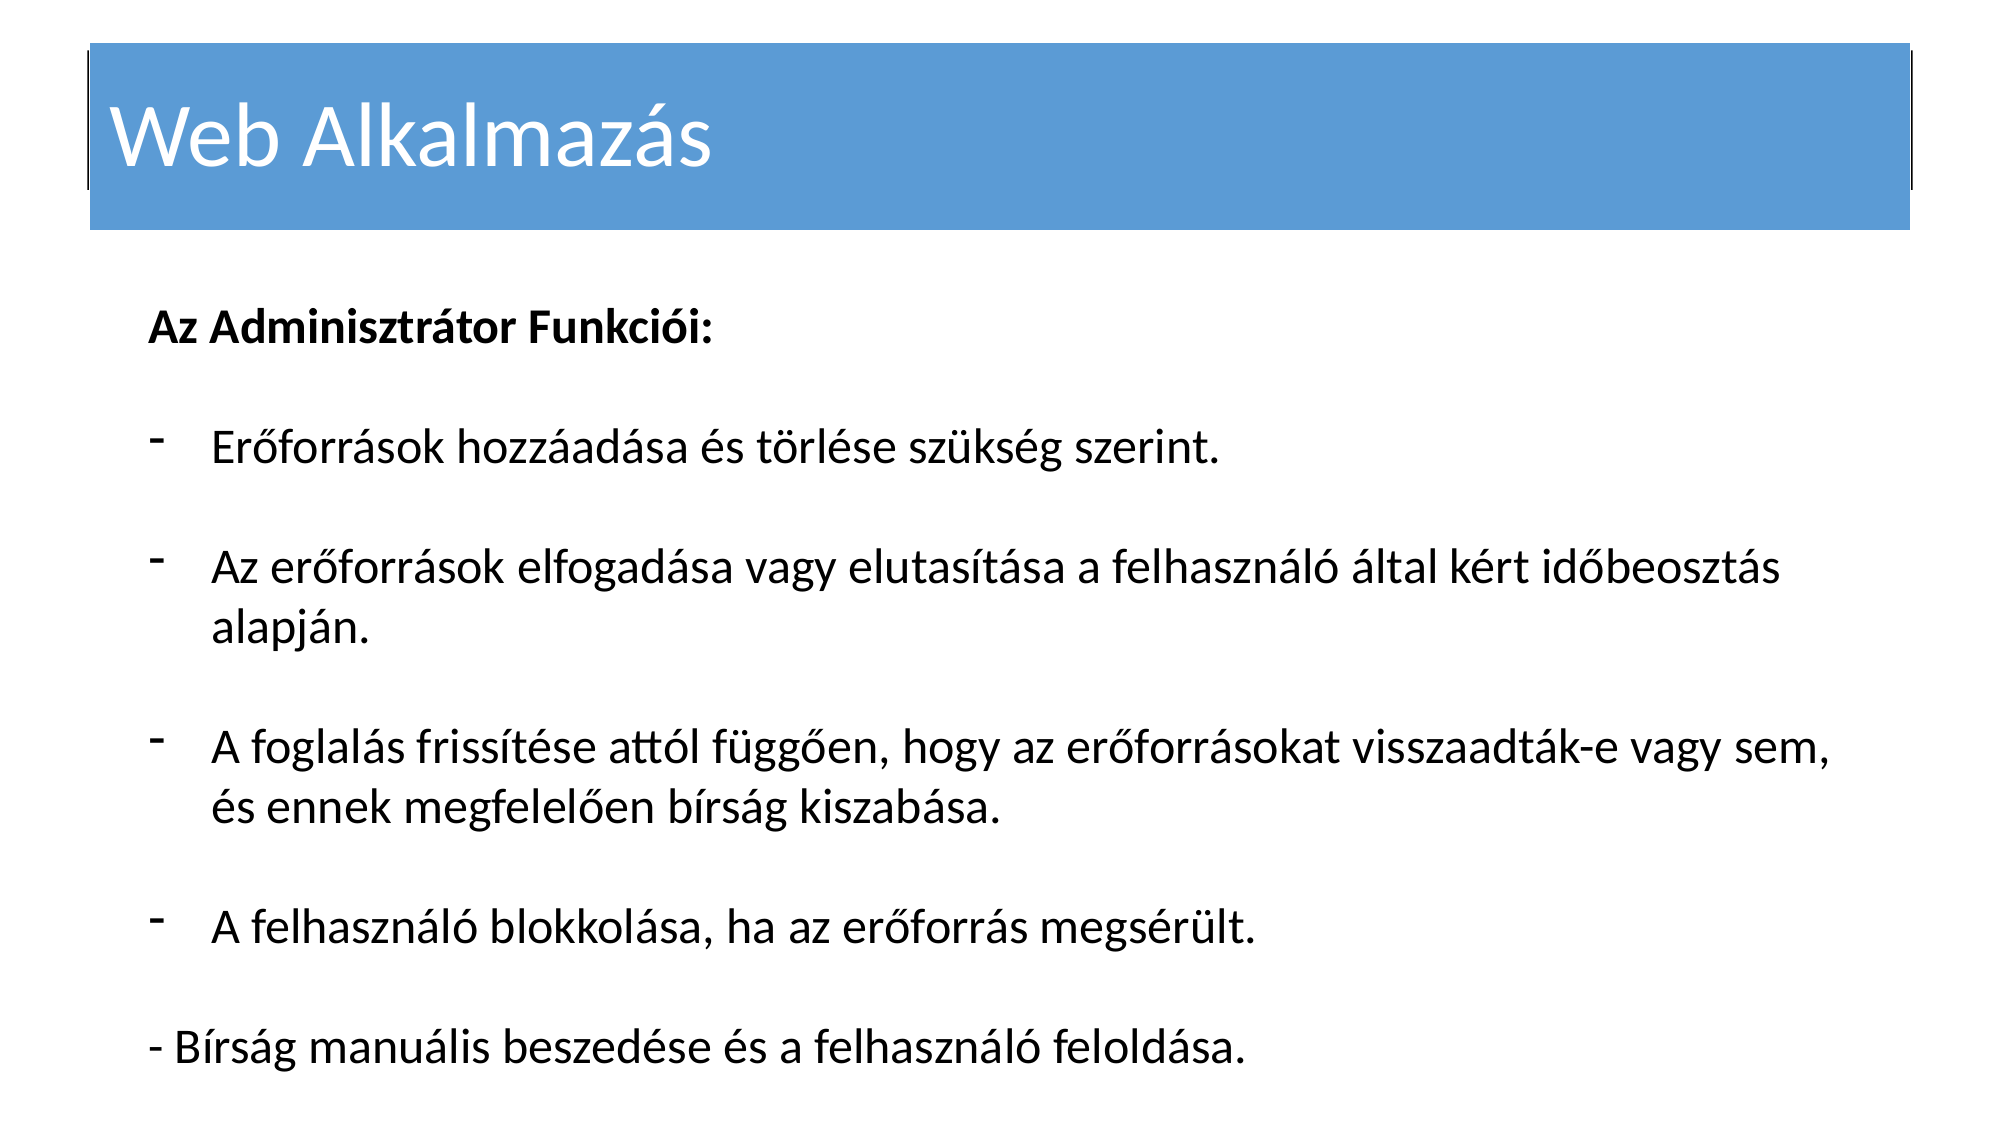

Web Alkalmazás
WEB APPLICATION
Az Adminisztrátor Funkciói:

Erőforrások hozzáadása és törlése szükség szerint.

Az erőforrások elfogadása vagy elutasítása a felhasználó által kért időbeosztás alapján.

A foglalás frissítése attól függően, hogy az erőforrásokat visszaadták-e vagy sem, és ennek megfelelően bírság kiszabása.

A felhasználó blokkolása, ha az erőforrás megsérült.

- Bírság manuális beszedése és a felhasználó feloldása.